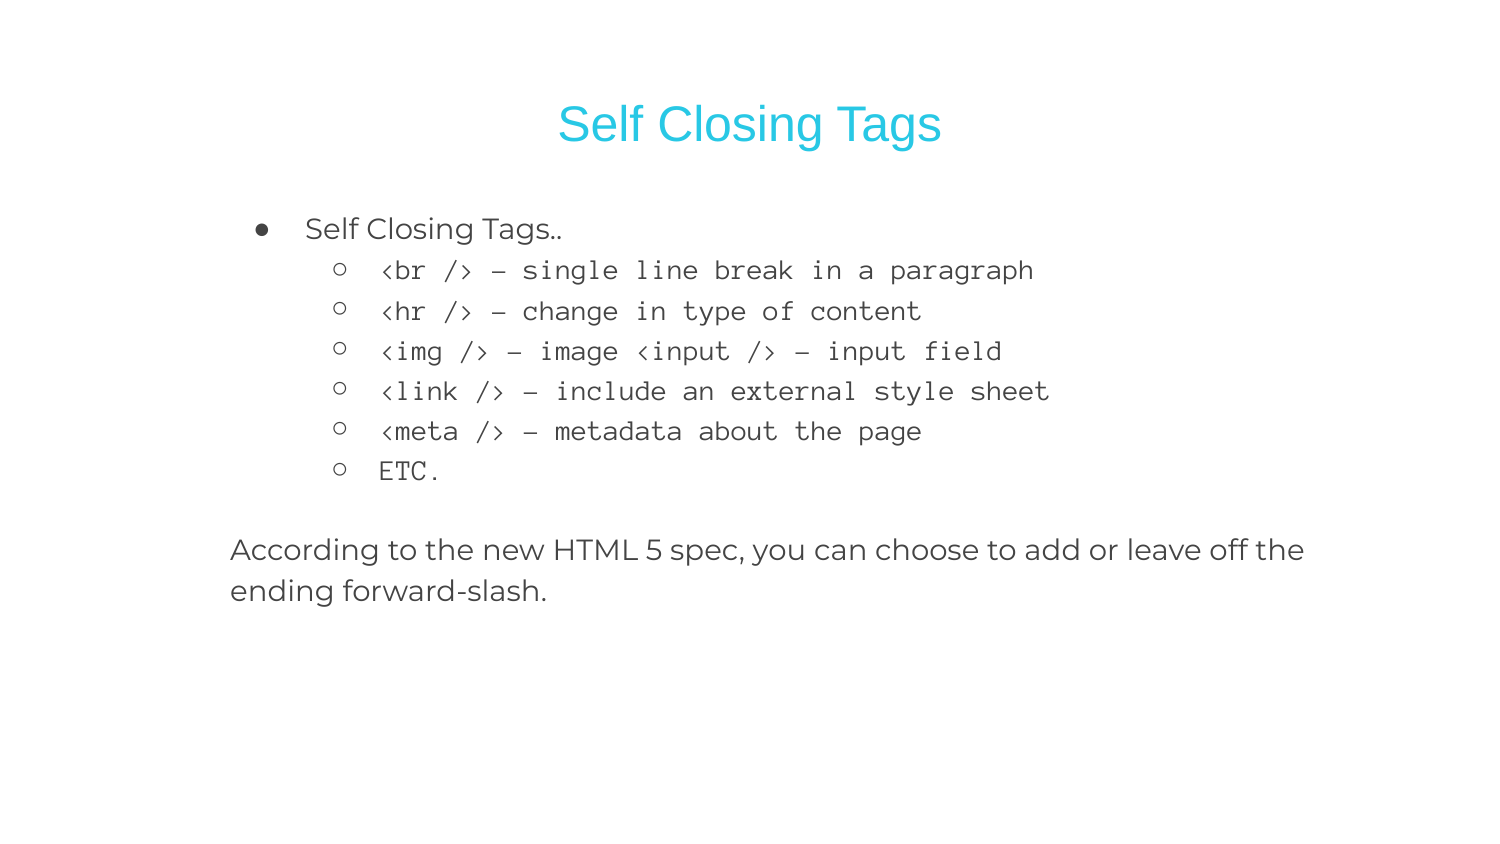

Self Closing Tags
Self Closing Tags..
<br /> – single line break in a paragraph
<hr /> – change in type of content
<img /> – image <input /> – input field
<link /> – include an external style sheet
<meta /> – metadata about the page
ETC.

According to the new HTML 5 spec, you can choose to add or leave off the ending forward-slash.